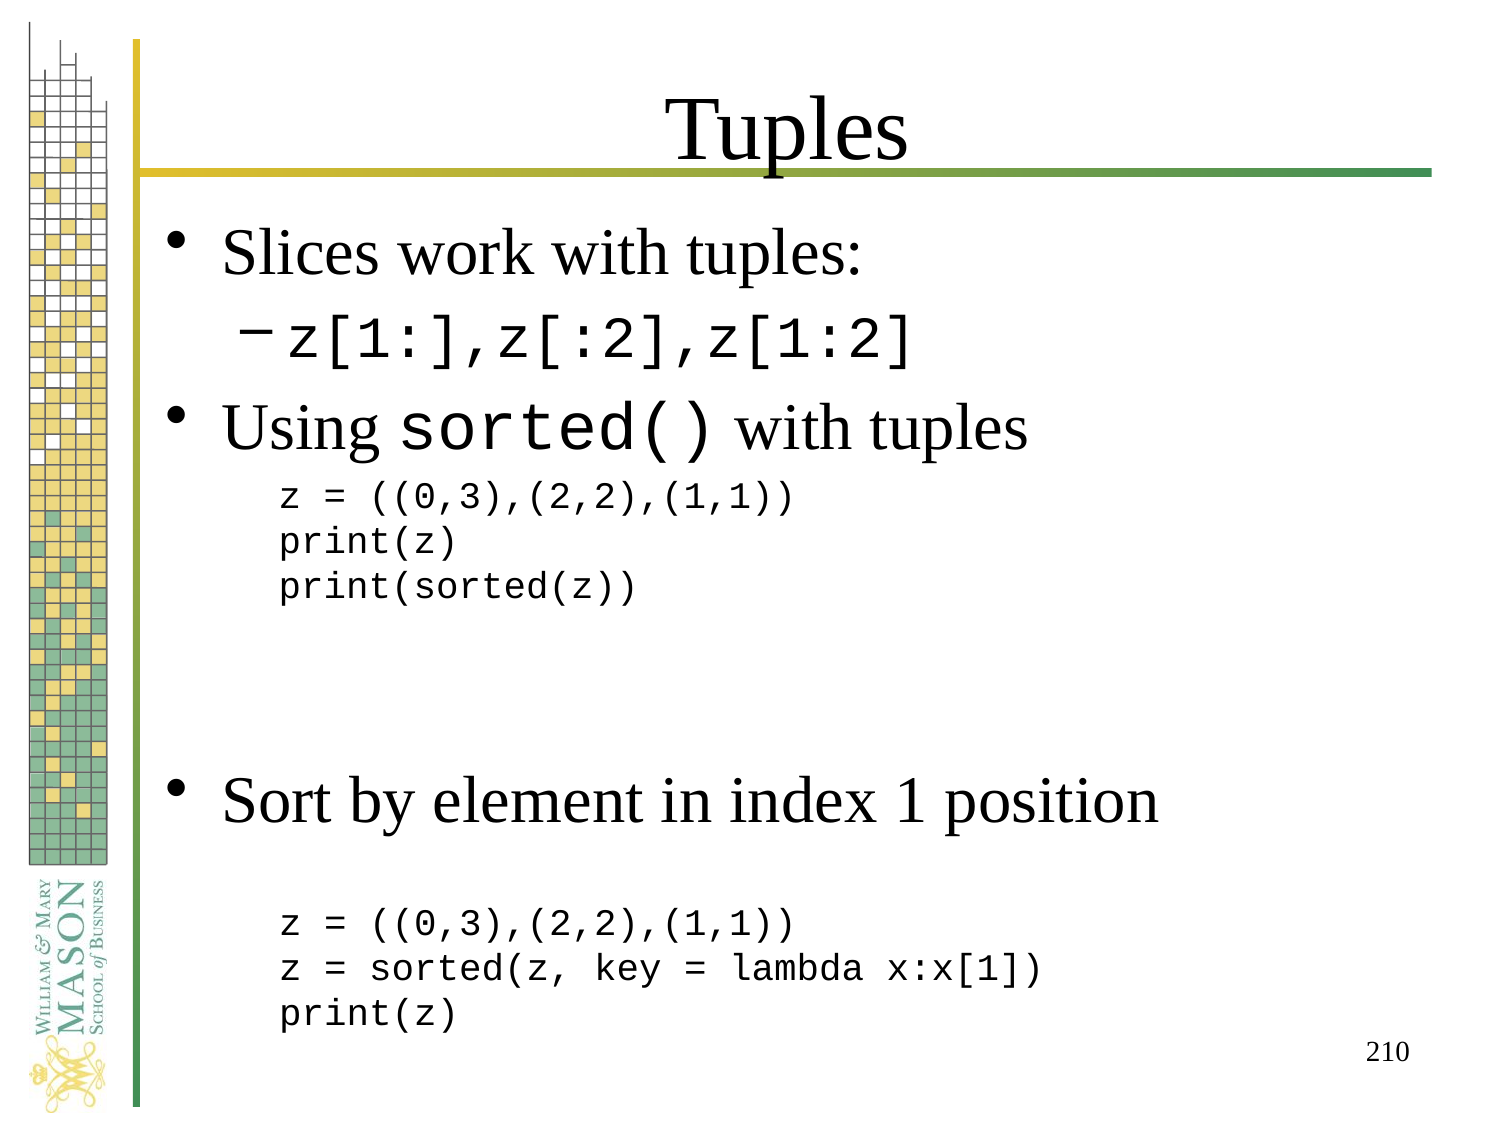

# Tuples
Slices work with tuples:
z[1:],z[:2],z[1:2]
Using sorted() with tuples

Sort by element in index 1 position
z = ((0,3),(2,2),(1,1))
print(z)
print(sorted(z))
z = ((0,3),(2,2),(1,1))
z = sorted(z, key = lambda x:x[1])
print(z)
210